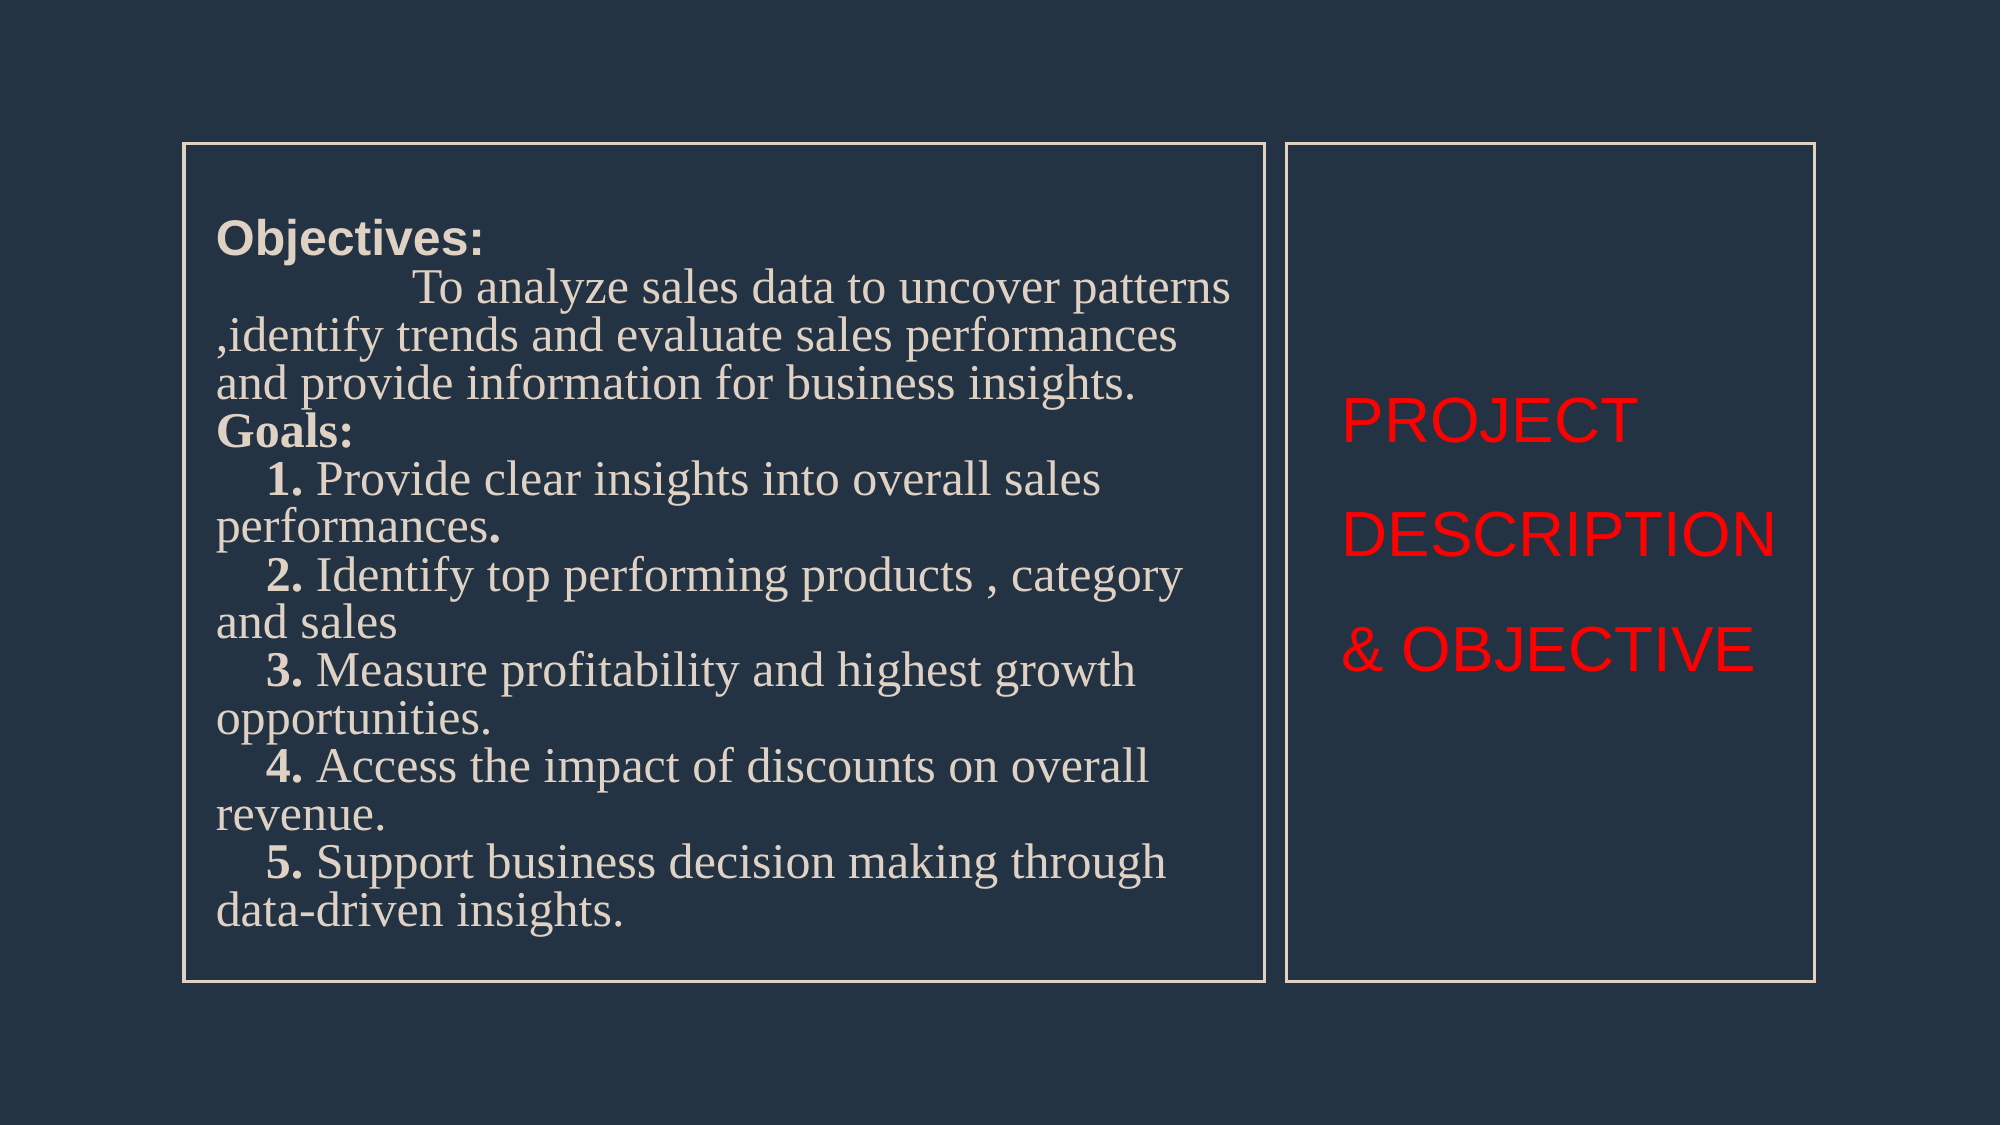

# Objectives: To analyze sales data to uncover patterns ,identify trends and evaluate sales performances and provide information for business insights. Goals: 1. Provide clear insights into overall sales performances. 2. Identify top performing products , category and sales 3. Measure profitability and highest growth opportunities. 4. Access the impact of discounts on overall revenue. 5. Support business decision making through data-driven insights.
PROJECT DESCRIPTION & OBJECTIVE